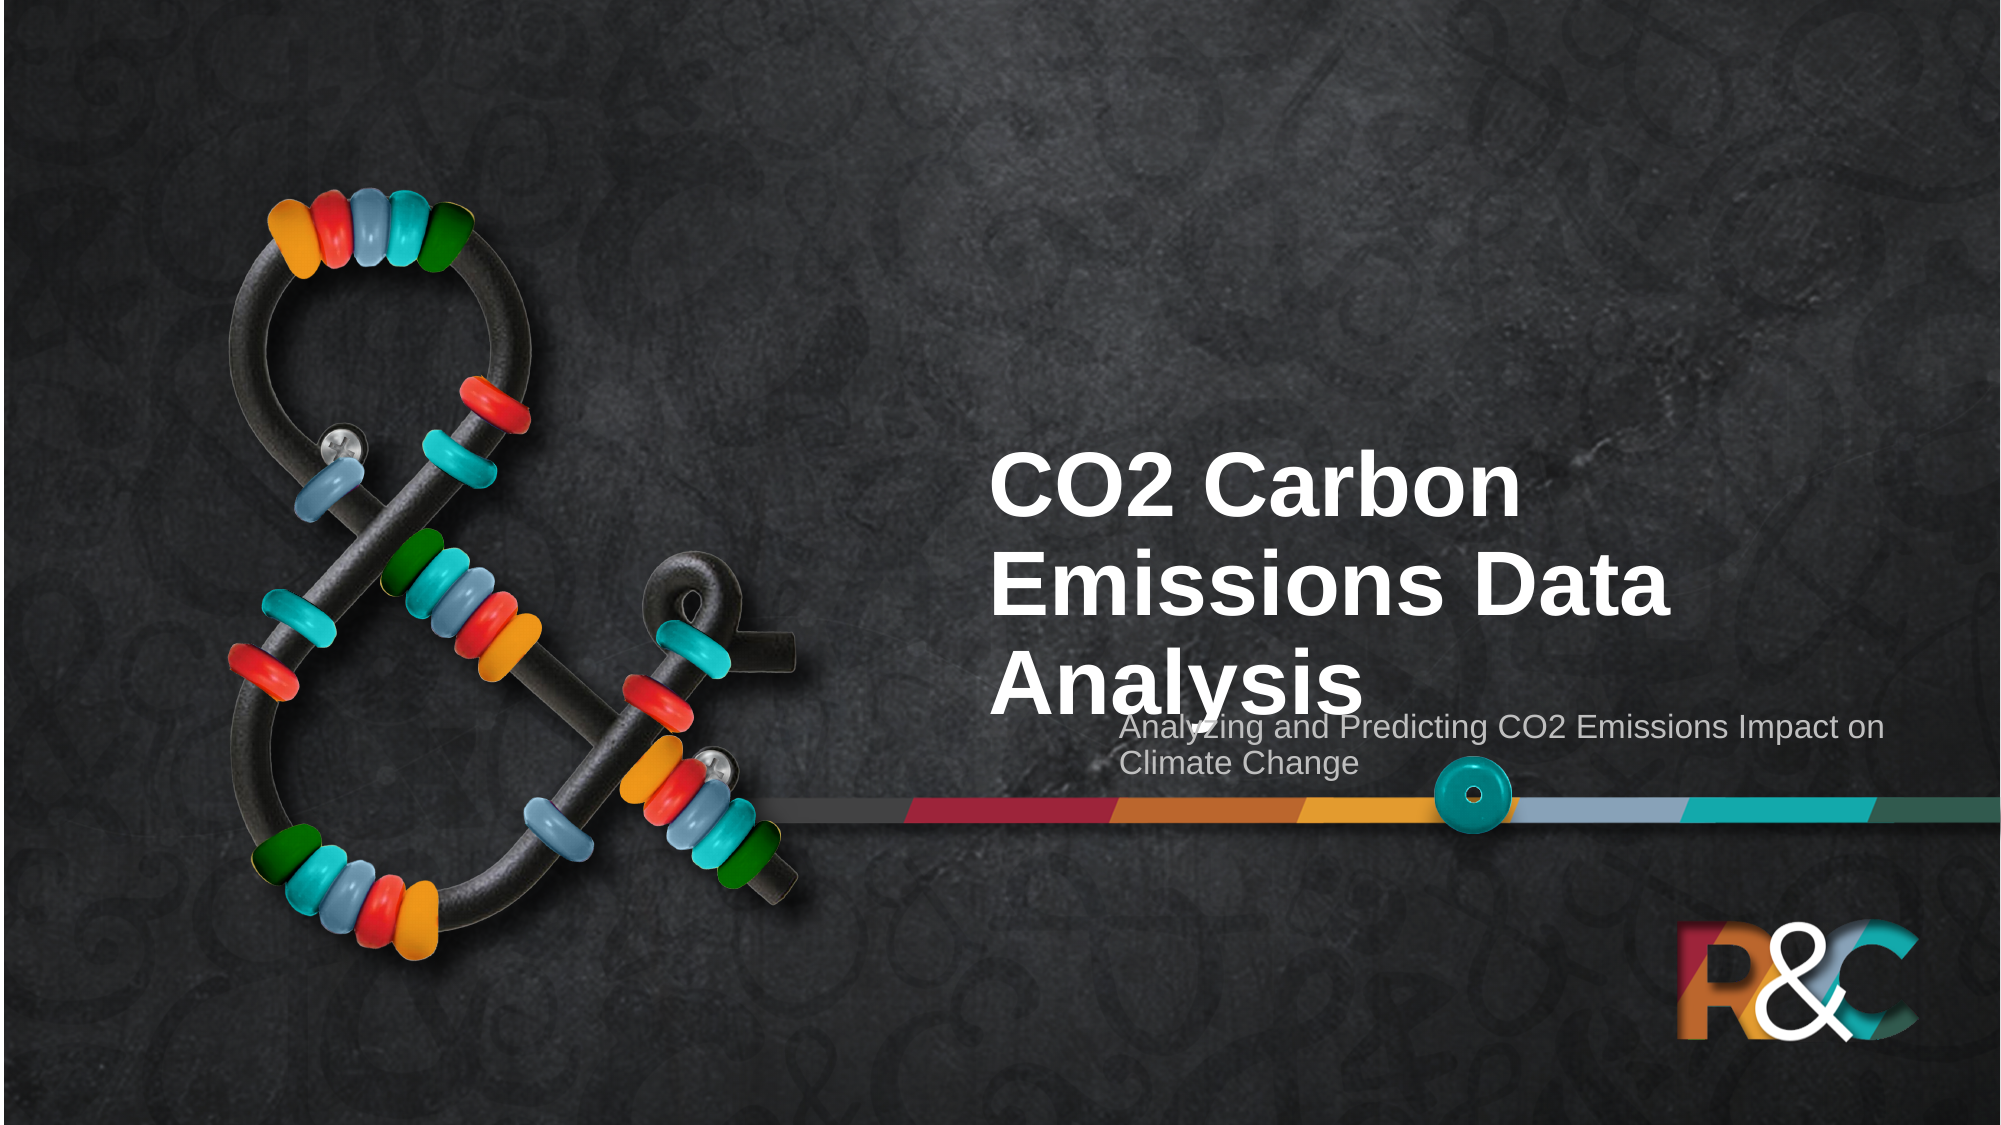

CO2 Carbon Emissions Data Analysis

Analyzing and Predicting CO2 Emissions Impact on Climate Change